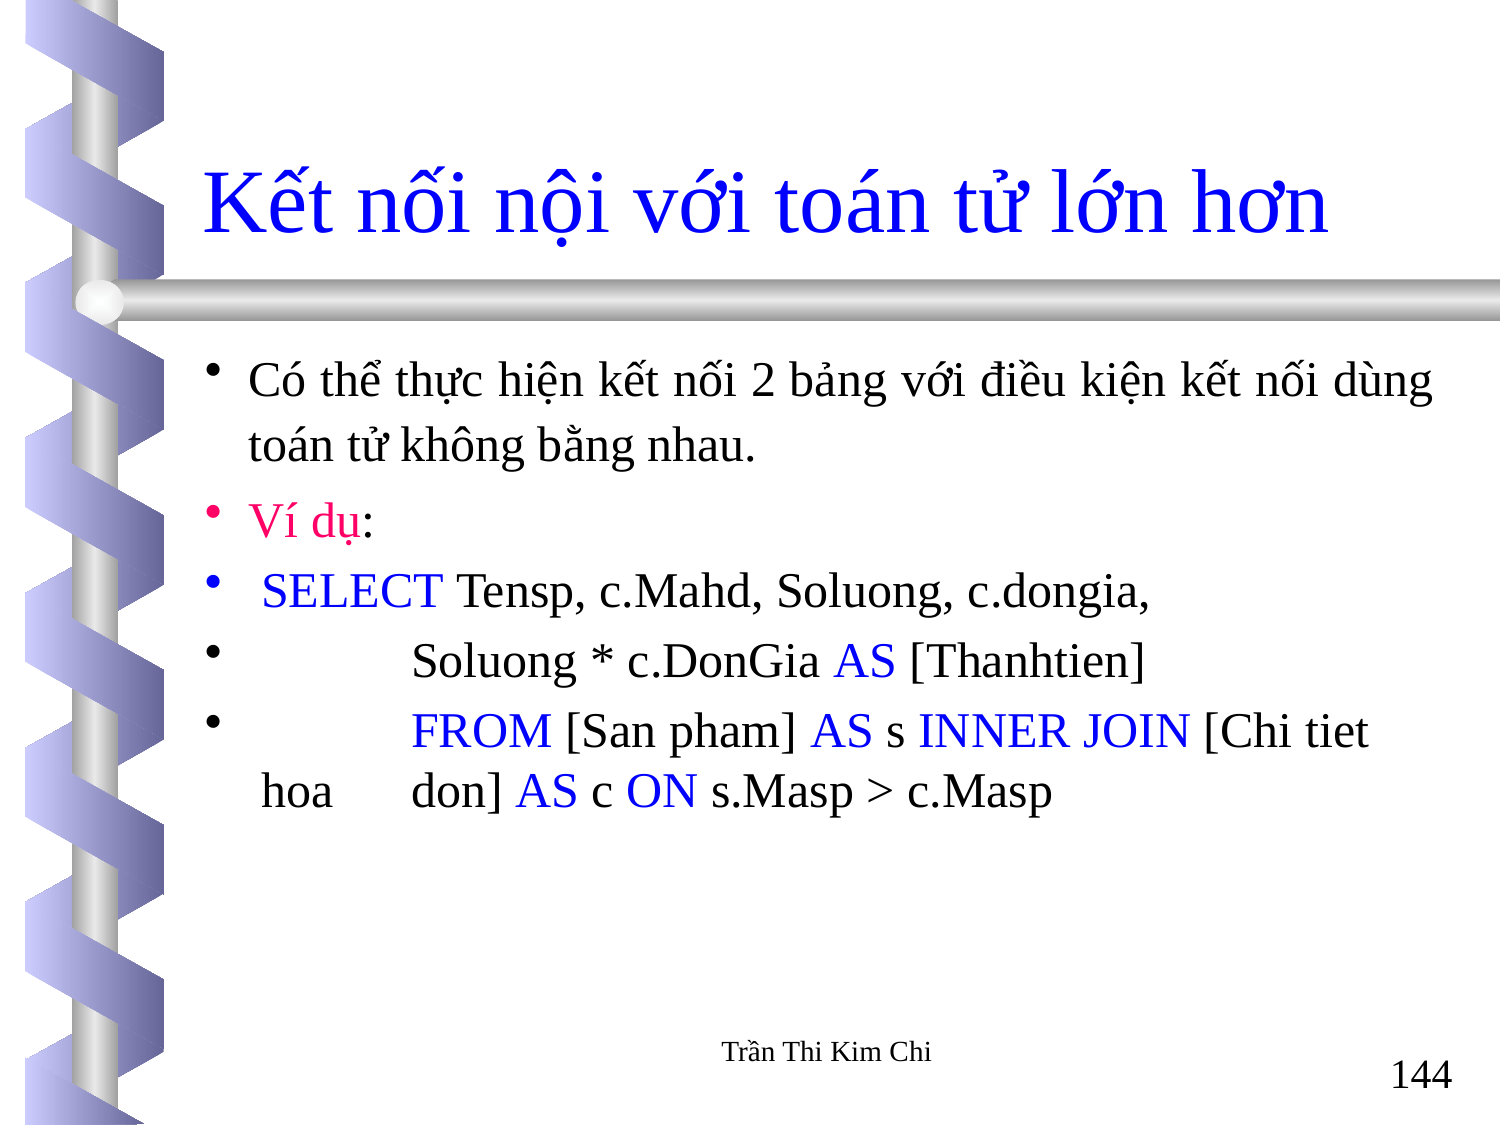

Kết nối nội với toán tử lớn hơn
Có thể thực hiện kết nối 2 bảng với điều kiện kết nối dùng toán tử không bằng nhau.
Ví dụ:
SELECT Tensp, c.Mahd, Soluong, c.dongia,
	Soluong * c.DonGia AS [Thanhtien]
	FROM [San pham] AS s INNER JOIN [Chi tiet hoa 	don] AS c ON s.Masp > c.Masp
Trần Thi Kim Chi